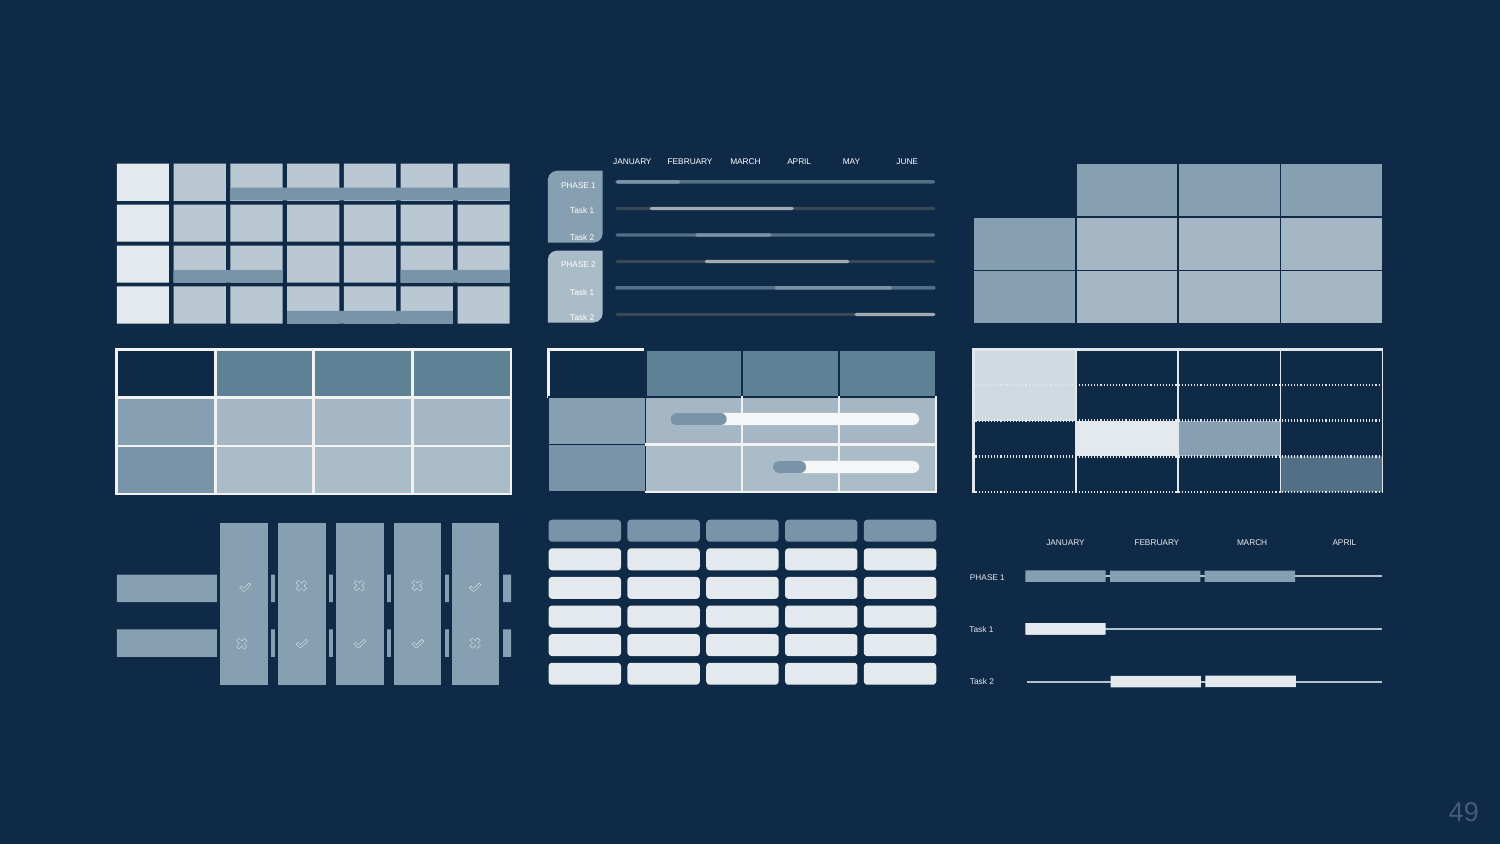

FEBRUARY
MARCH
APRIL
MAY
JUNE
JANUARY

PHASE 1
Task 1
Task 2

PHASE 2
Task 1
Task 2
|  |  |  |  |
| --- | --- | --- | --- |
|  |  |  |  |
|  |  |  |  |

|  |  |  |  |
| --- | --- | --- | --- |
|  |  |  |  |
|  |  |  |  |
|  |  |  |  |
| --- | --- | --- | --- |
|  |  |  |  |
|  |  |  |  |
|  |  |  |  |
| --- | --- | --- | --- |
|  |  |  |  |
|  |  |  |  |
|  |  |  |  |

FEBRUARY
JANUARY
MARCH
APRIL
PHASE 1

Task 1

Task 2

49